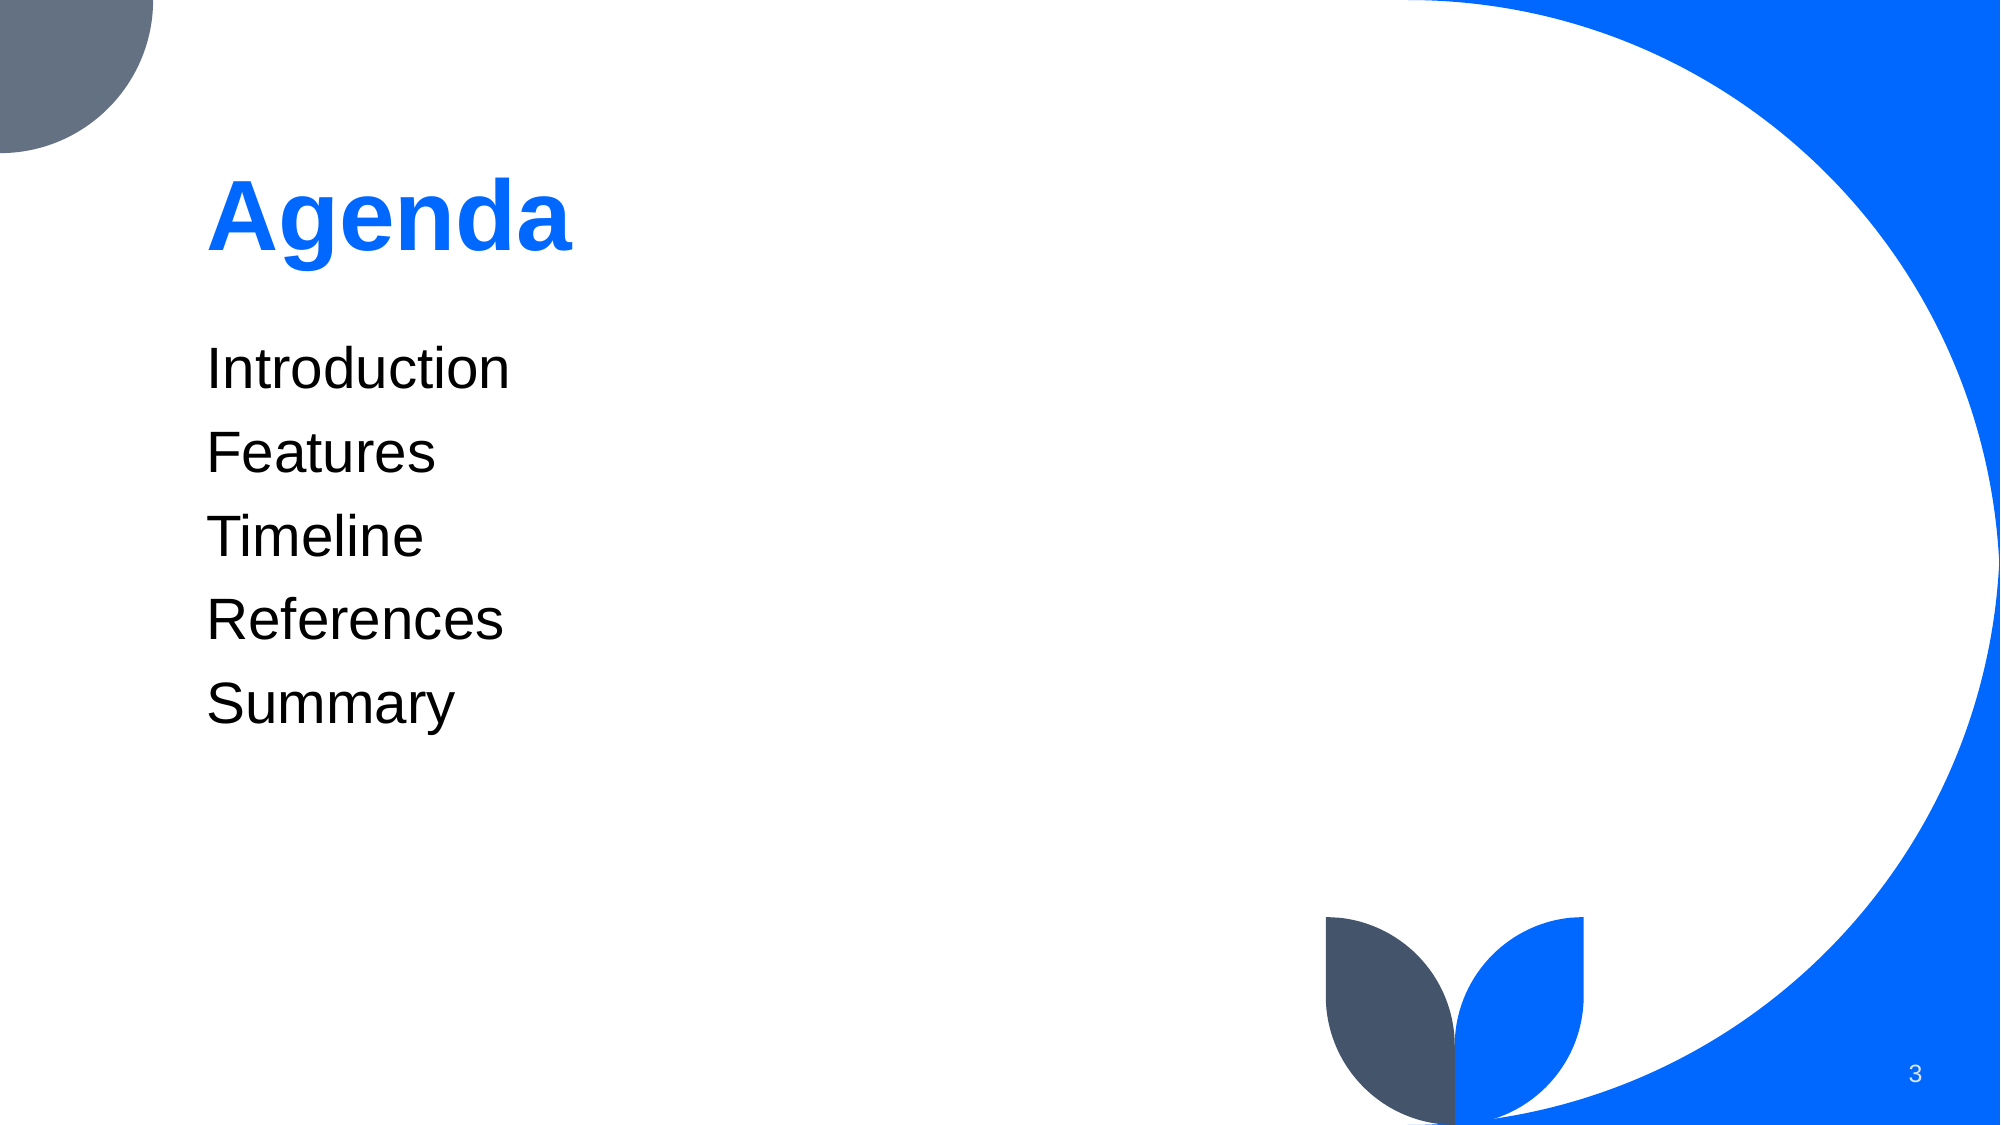

# Agenda
Introduction
Features
Timeline
References
Summary

3